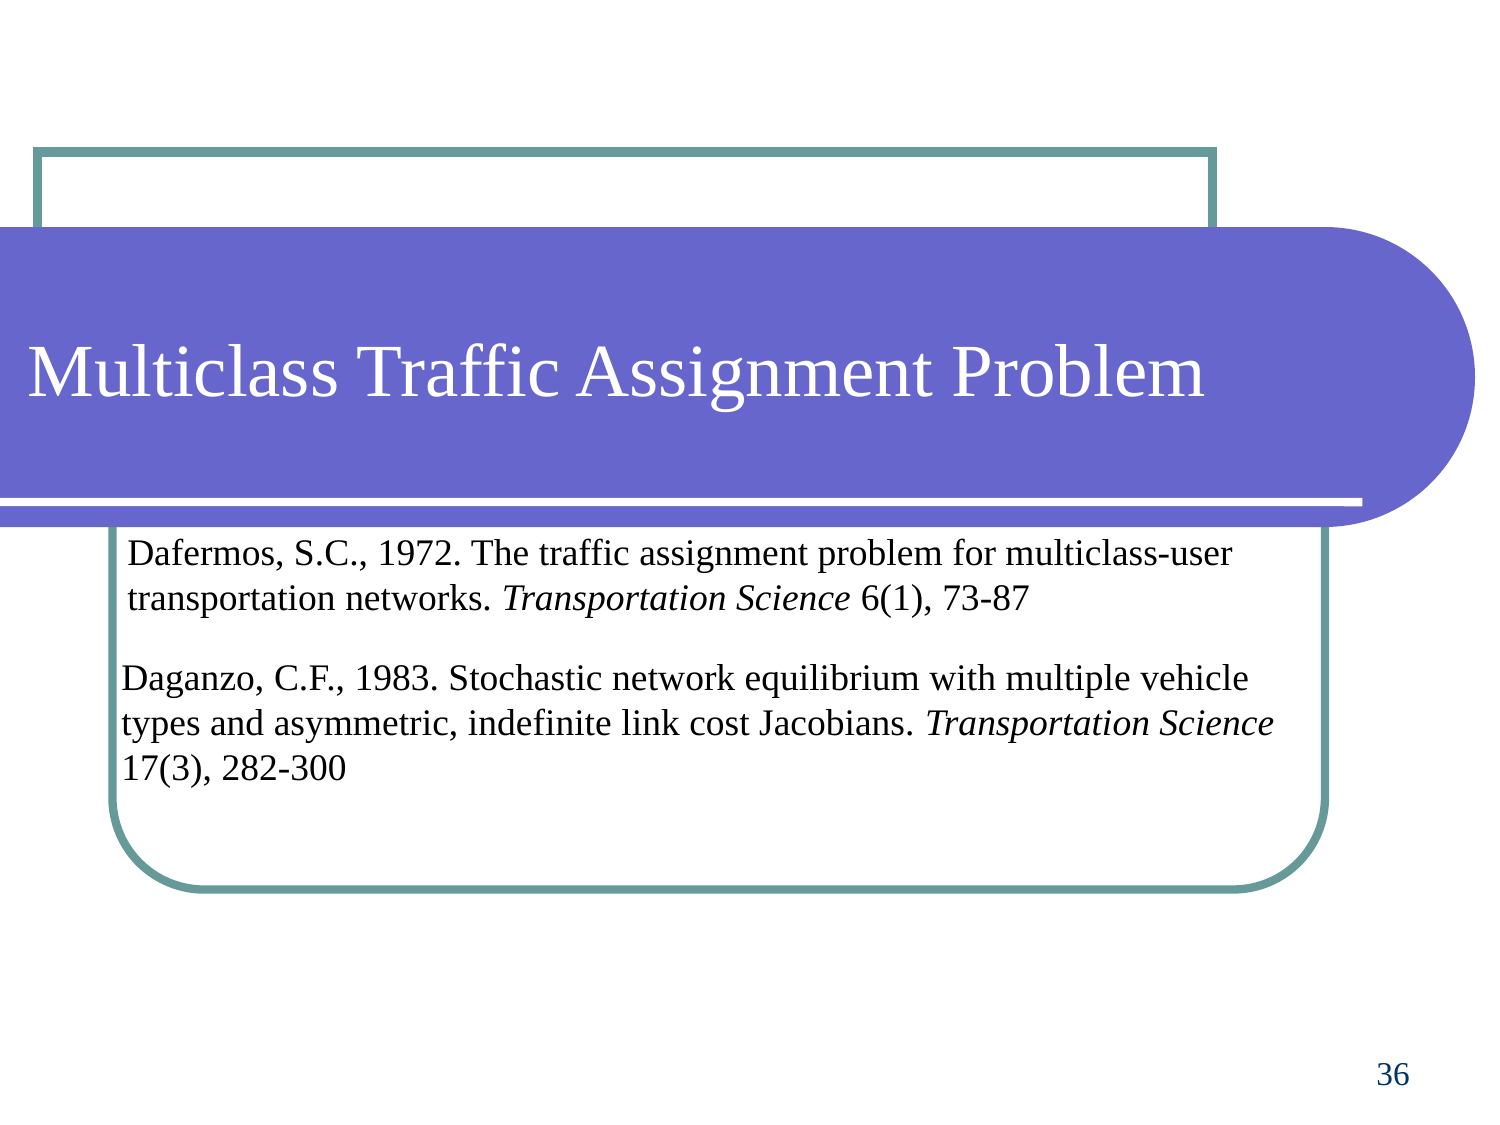

# Multiclass Traffic Assignment Problem
Dafermos, S.C., 1972. The traffic assignment problem for multiclass-user transportation networks. Transportation Science 6(1), 73-87
Daganzo, C.F., 1983. Stochastic network equilibrium with multiple vehicle types and asymmetric, indefinite link cost Jacobians. Transportation Science 17(3), 282-300
36